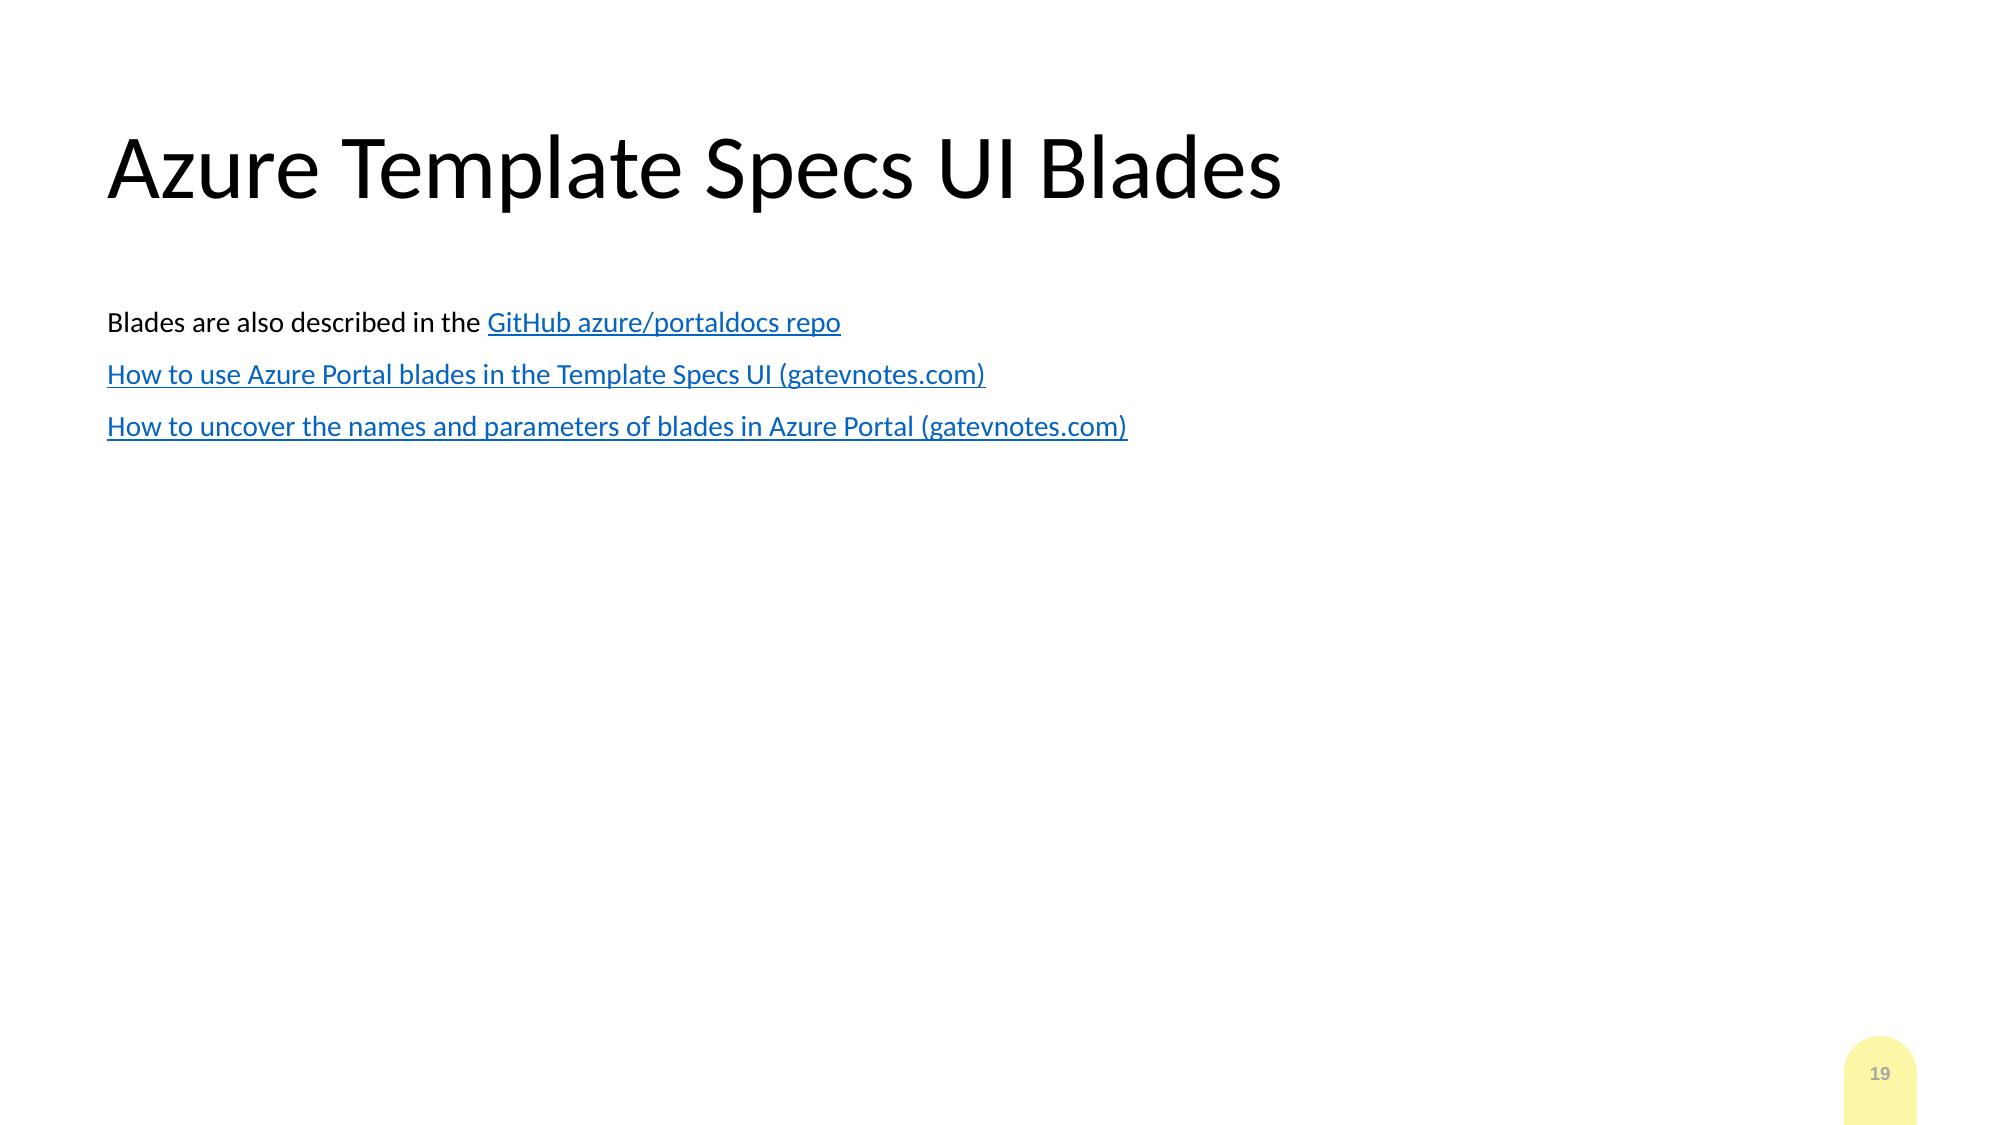

# Azure Template Specs UI Blades
Blades are also described in the GitHub azure/portaldocs repo
How to use Azure Portal blades in the Template Specs UI (gatevnotes.com)
How to uncover the names and parameters of blades in Azure Portal (gatevnotes.com)
19